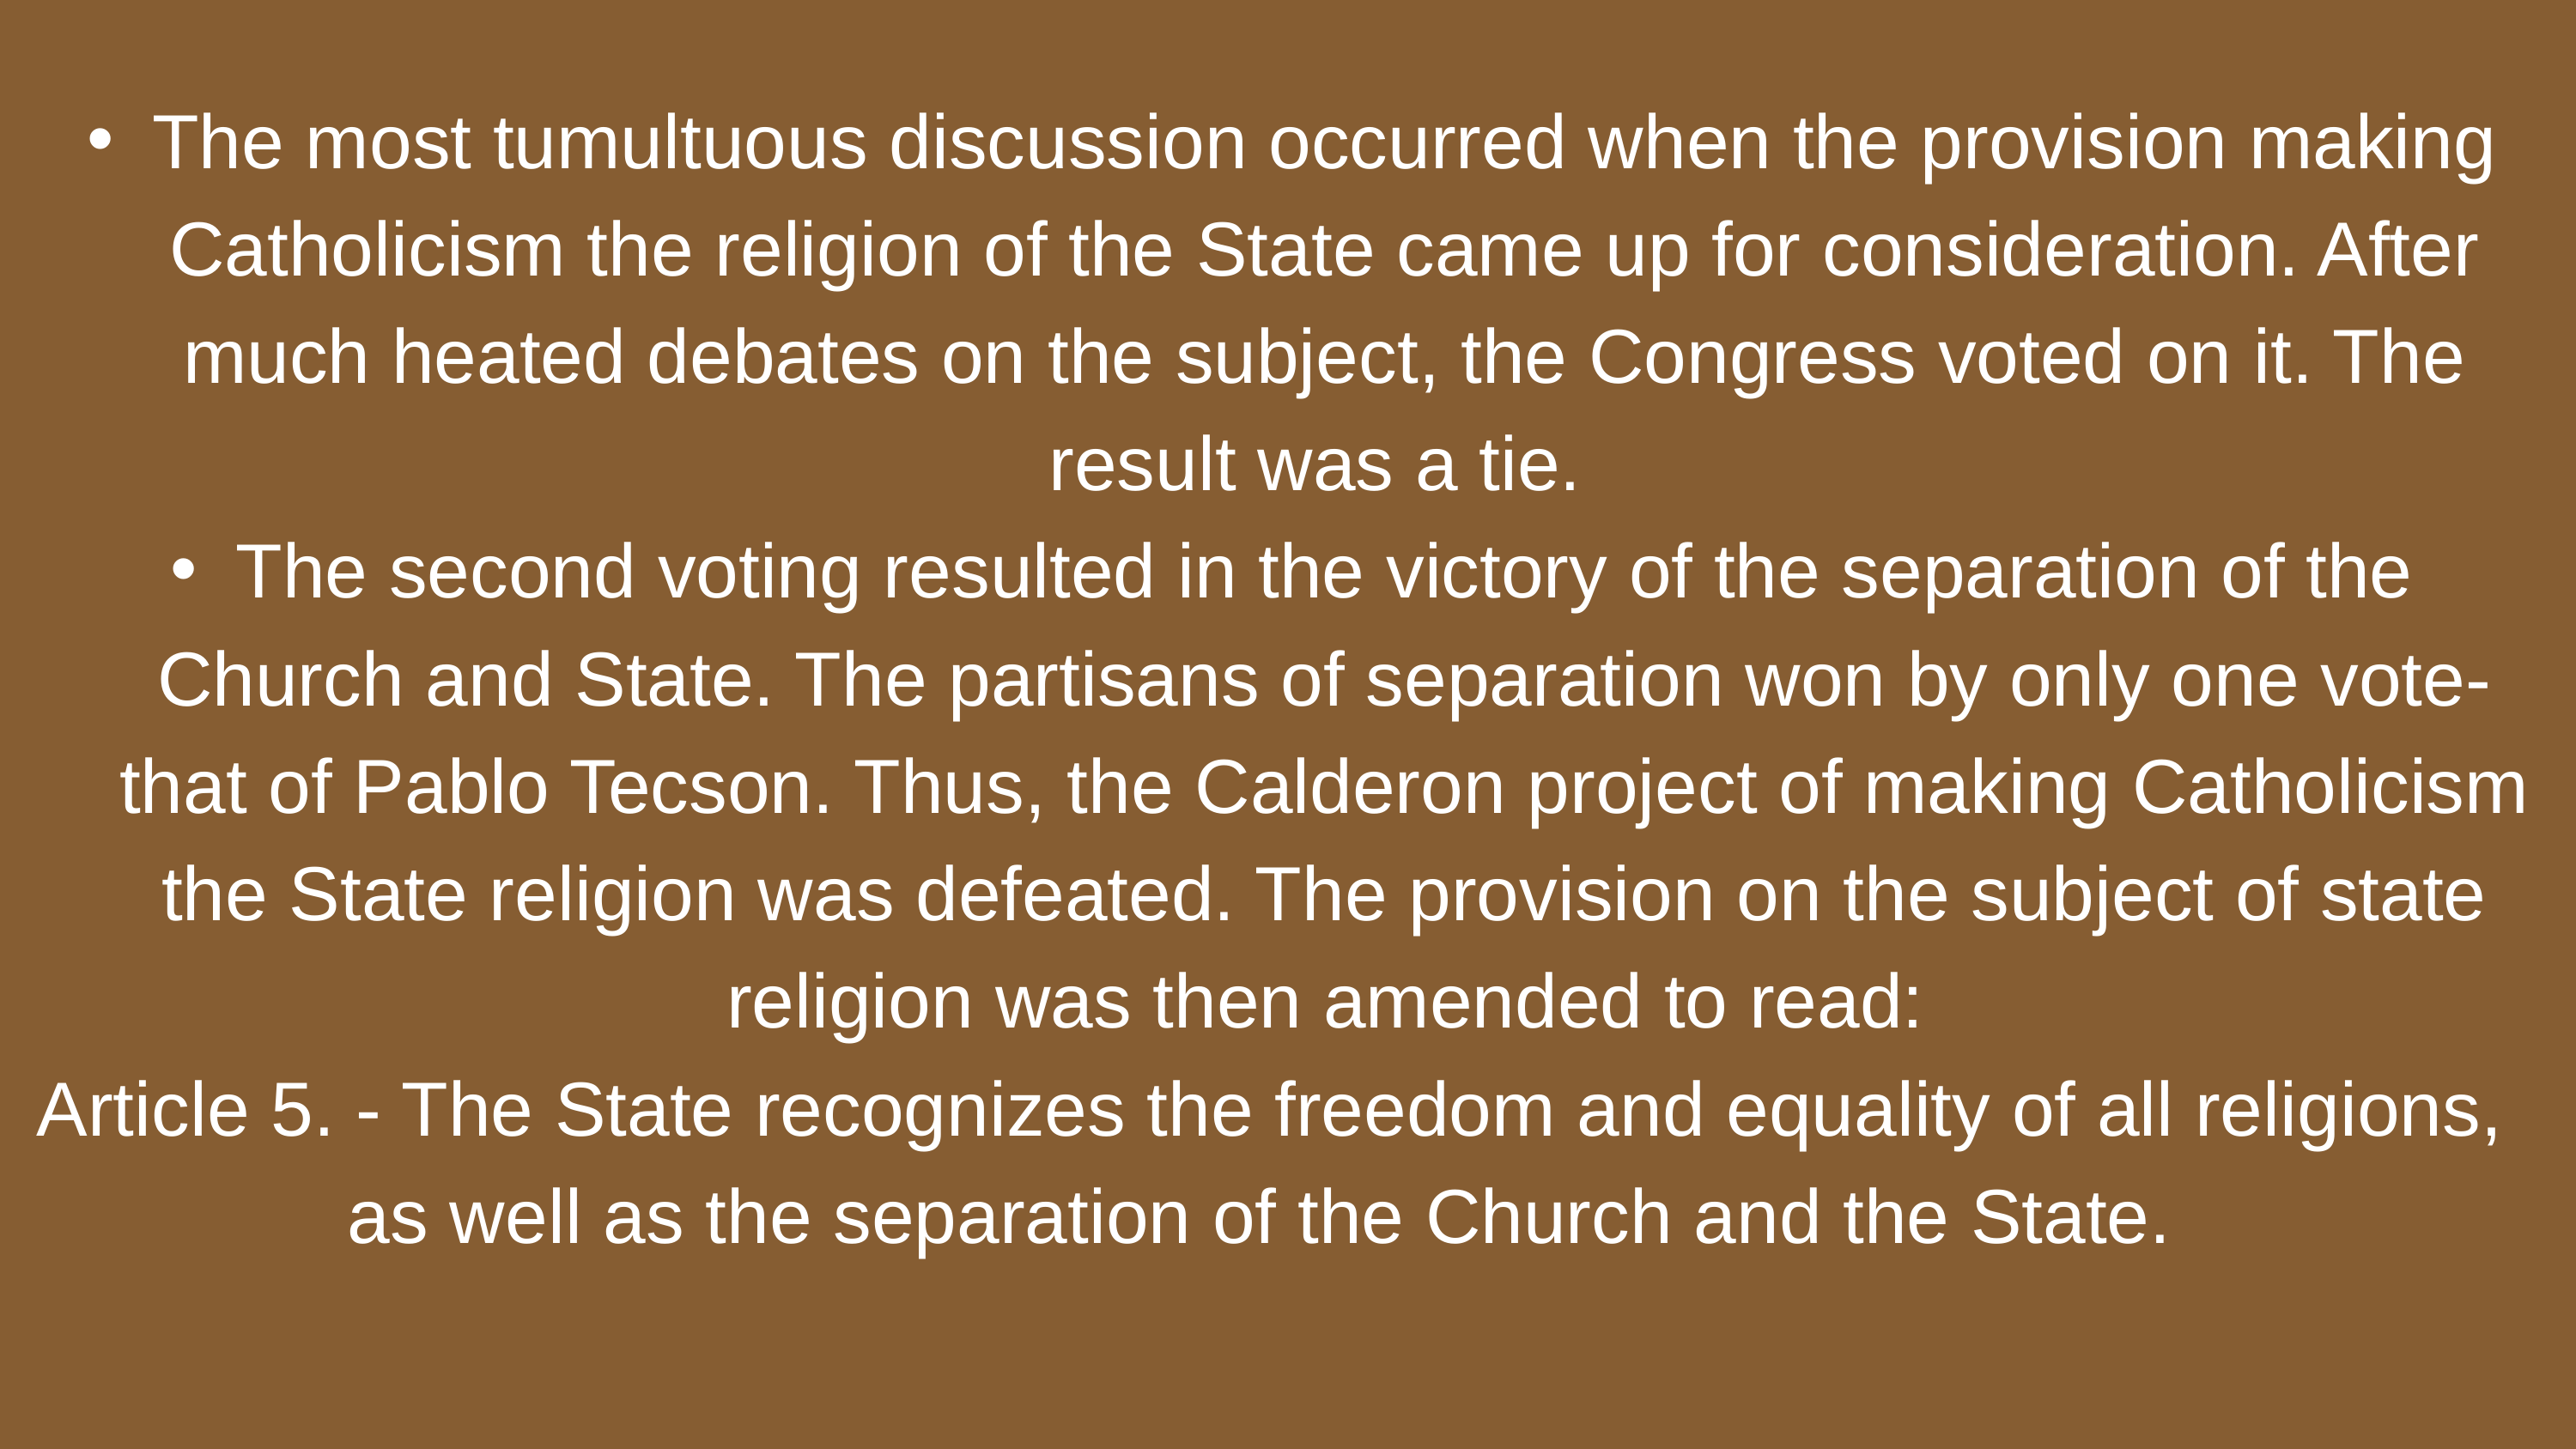

The most tumultuous discussion occurred when the provision making Catholicism the religion of the State came up for consideration. After much heated debates on the subject, the Congress voted on it. The result was a tie.
The second voting resulted in the victory of the separation of the Church and State. The partisans of separation won by only one vote- that of Pablo Tecson. Thus, the Calderon project of making Catholicism the State religion was defeated. The provision on the subject of state religion was then amended to read:
 Article 5. - The State recognizes the freedom and equality of all religions, as well as the separation of the Church and the State.